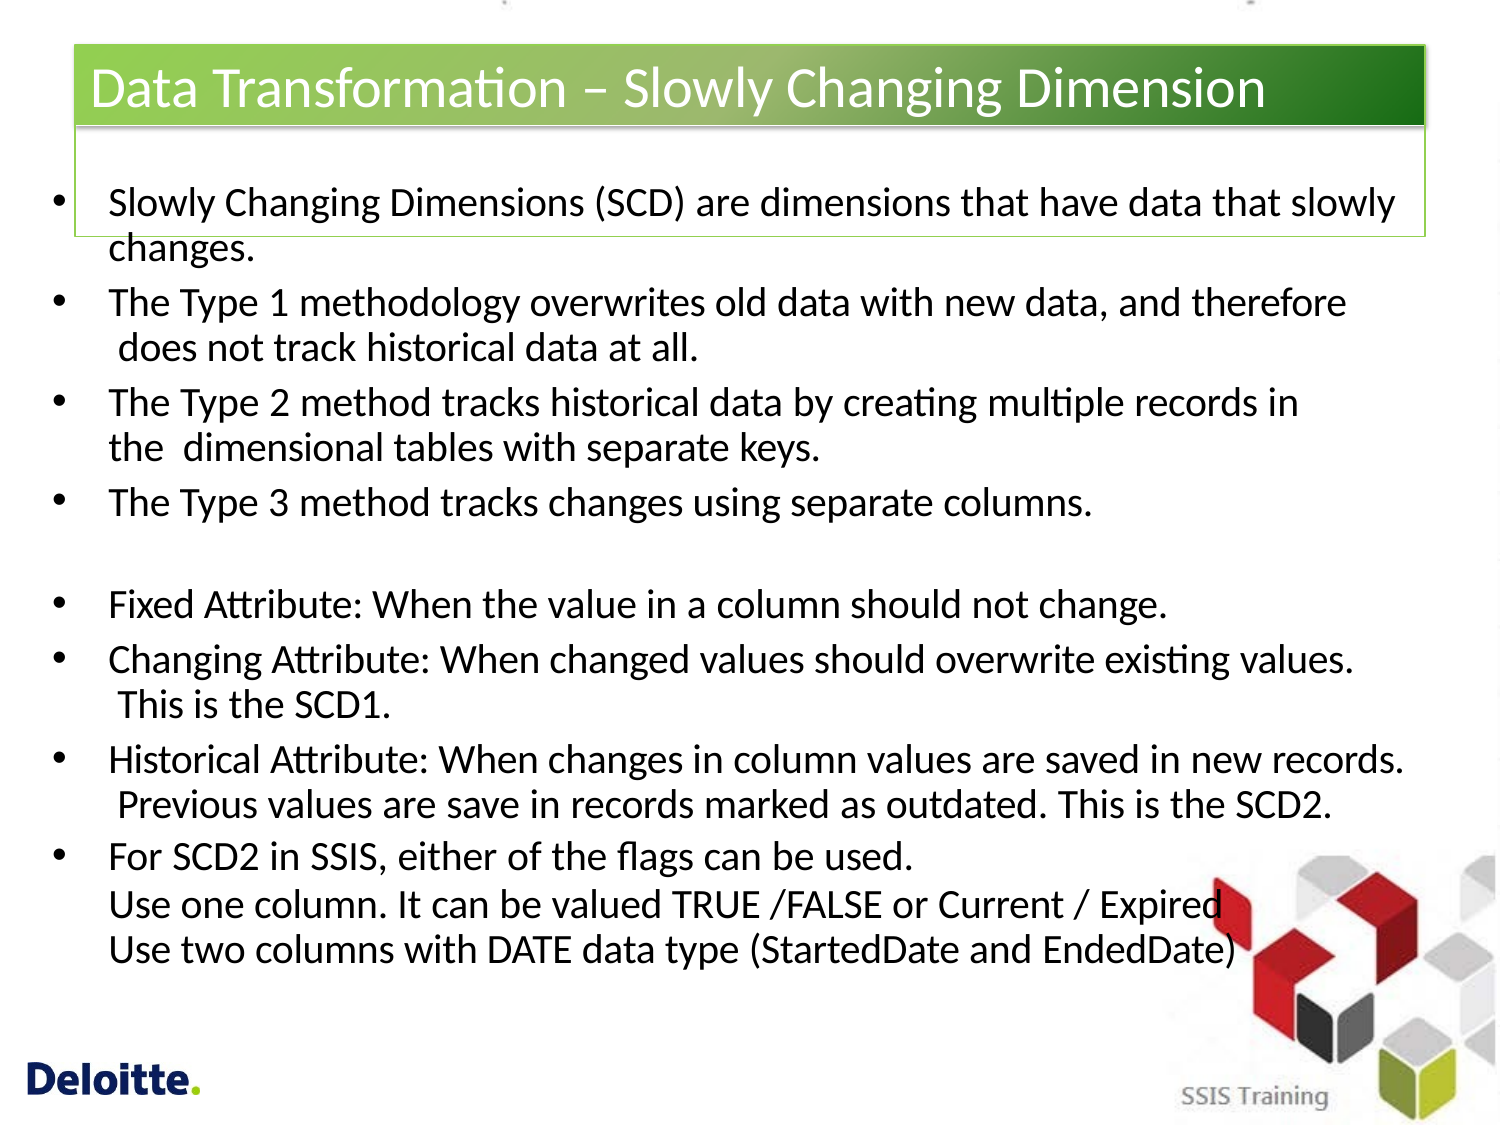

# Data Transformation – Slowly Changing Dimension
Slowly Changing Dimensions (SCD) are dimensions that have data that slowly  changes.
The Type 1 methodology overwrites old data with new data, and therefore  does not track historical data at all.
The Type 2 method tracks historical data by creating multiple records in the  dimensional tables with separate keys.
The Type 3 method tracks changes using separate columns.

Fixed Attribute: When the value in a column should not change.
Changing Attribute: When changed values should overwrite existing values.  This is the SCD1.
Historical Attribute: When changes in column values are saved in new records.  Previous values are save in records marked as outdated. This is the SCD2.
For SCD2 in SSIS, either of the flags can be used.
Use one column. It can be valued TRUE /FALSE or Current / Expired  Use two columns with DATE data type (StartedDate and EndedDate)